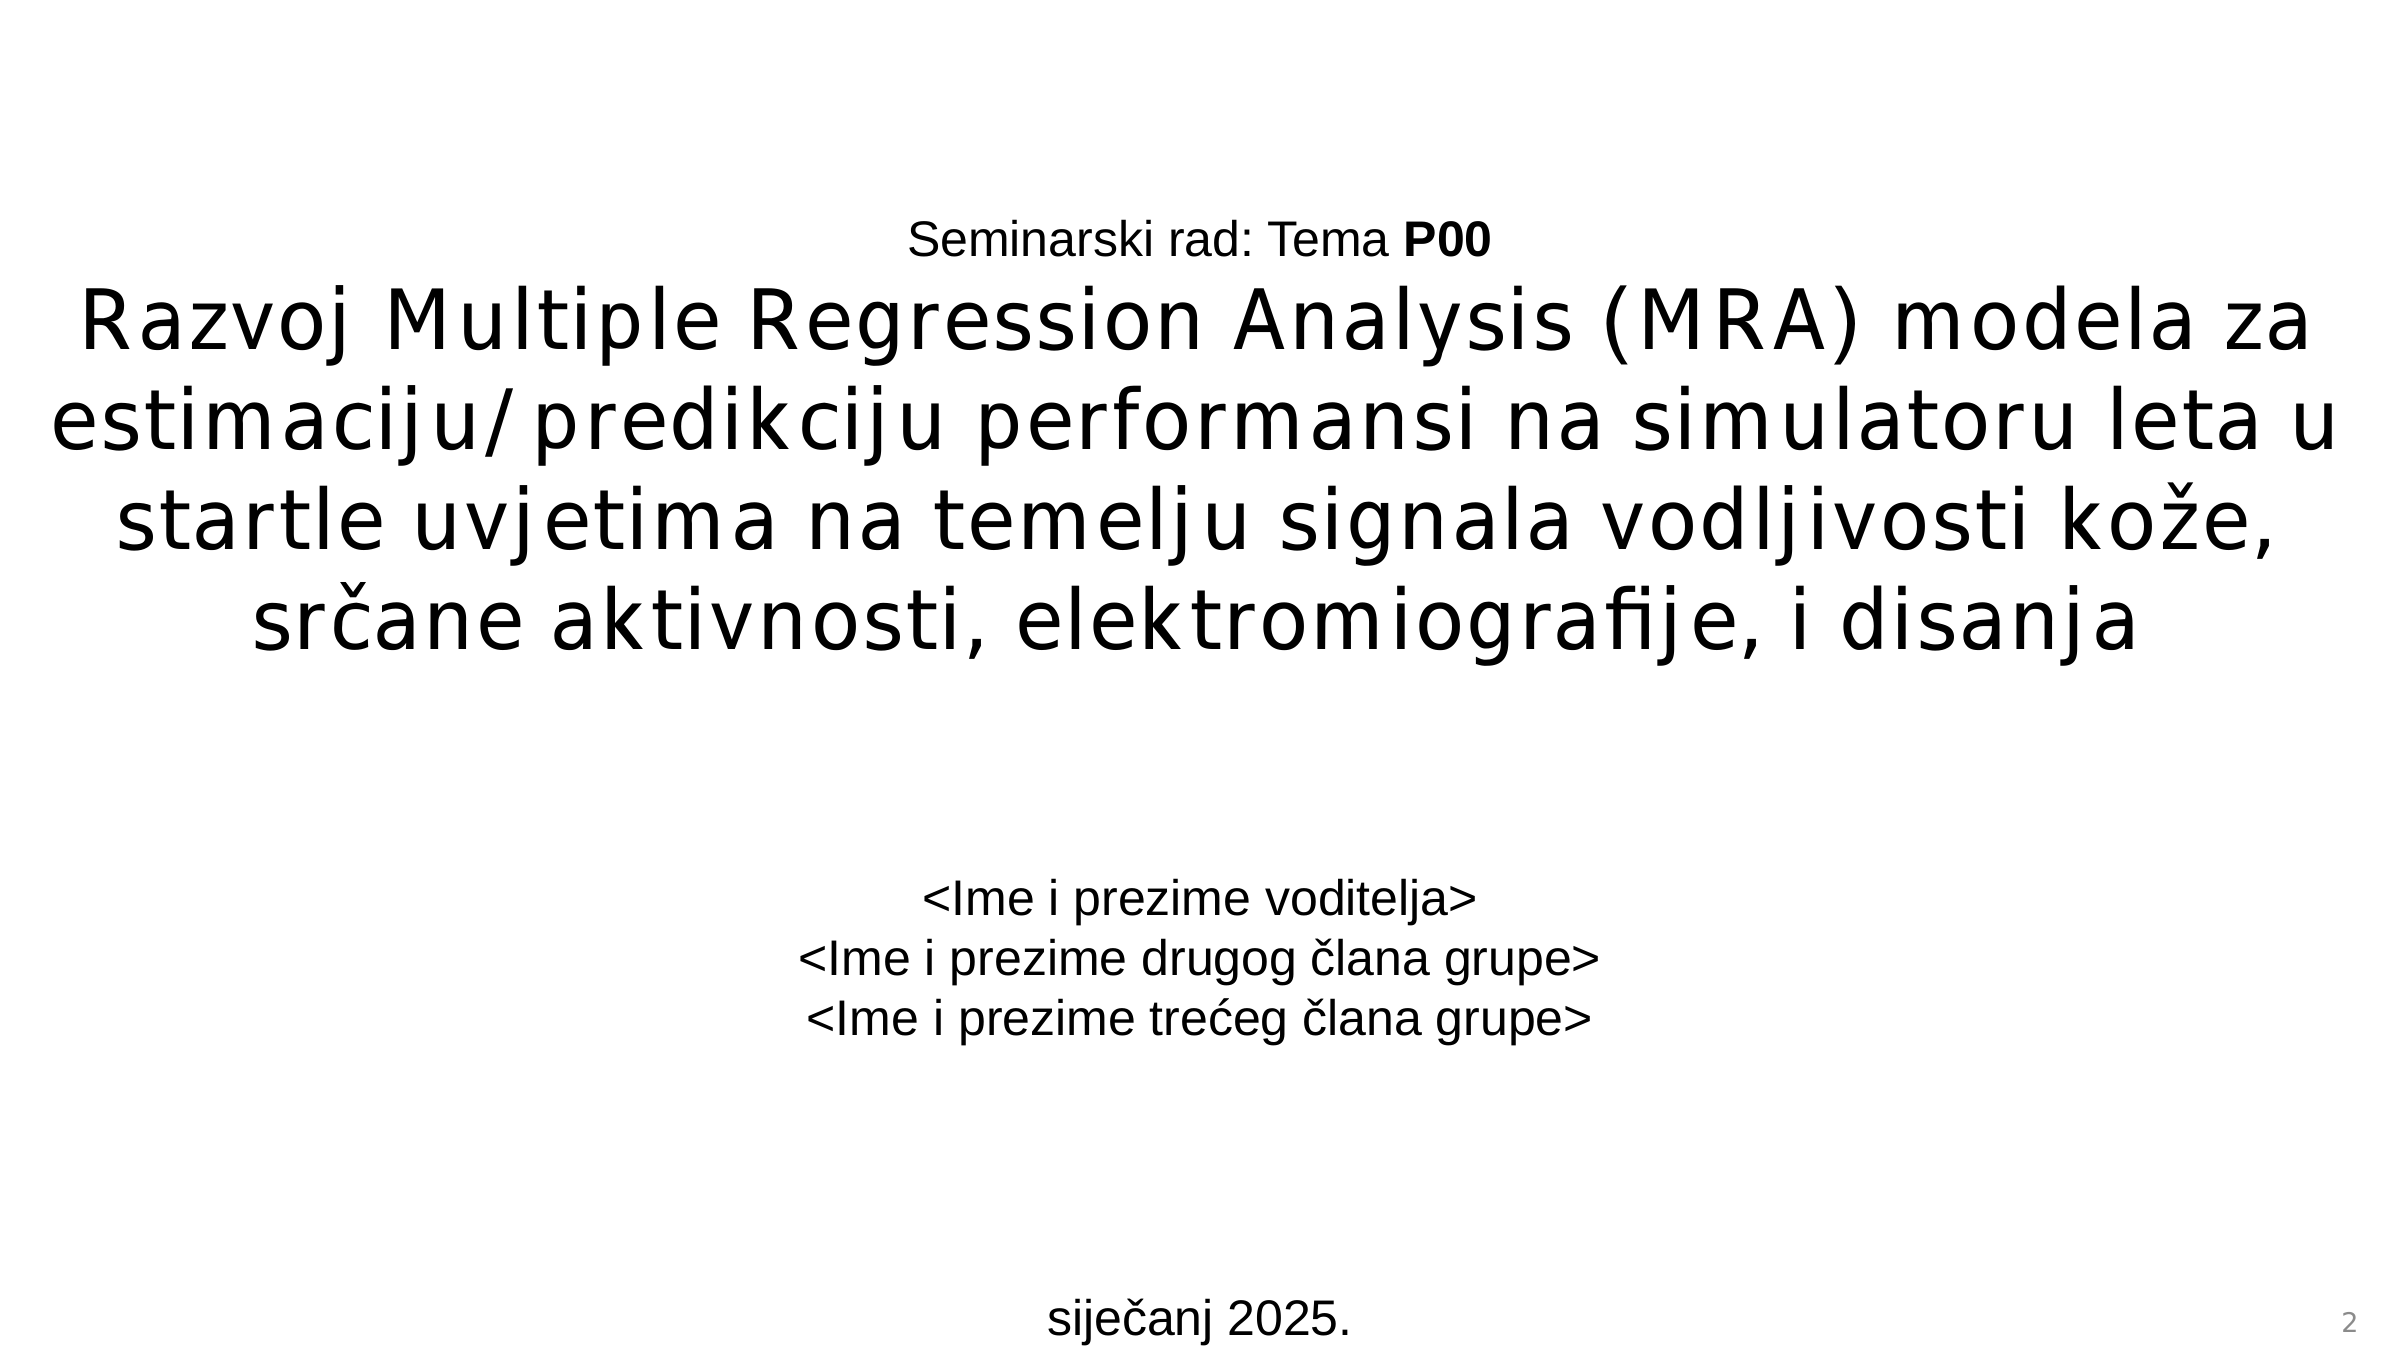

Obrambeni sustavi i tehnologije

Seminarski rad: Tema P00
Razvoj Multiple Regression Analysis (MRA) modela za estimaciju/predikciju performansi na simulatoru leta u startle uvjetima na temelju signala vodljivosti kože, srčane aktivnosti, elektromiografije, i disanja

<Ime i prezime voditelja>
<Ime i prezime drugog člana grupe>
<Ime i prezime trećeg člana grupe>

siječanj 2025.
2